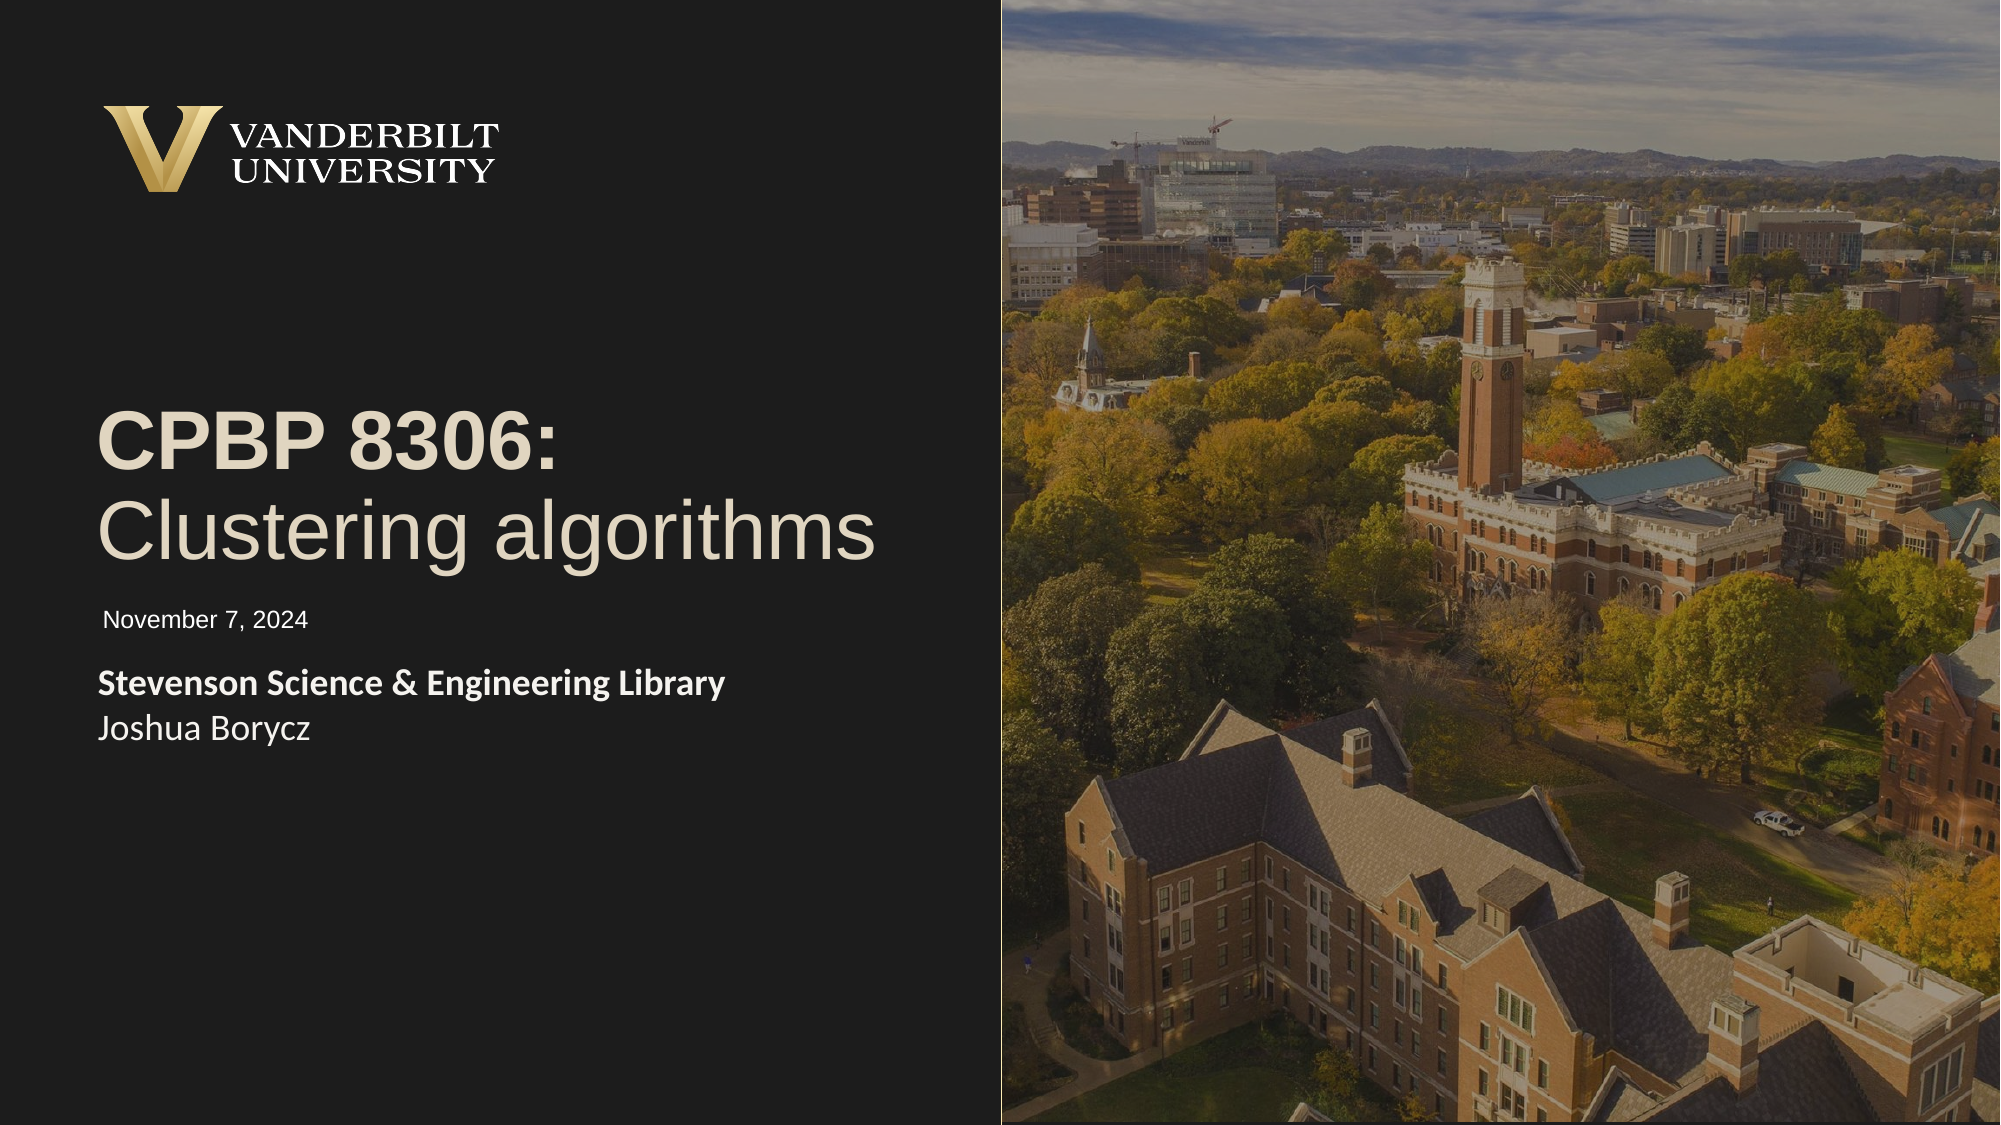

# CPBP 8306: Clustering algorithms
November 7, 2024
Stevenson Science & Engineering Library
Joshua Borycz